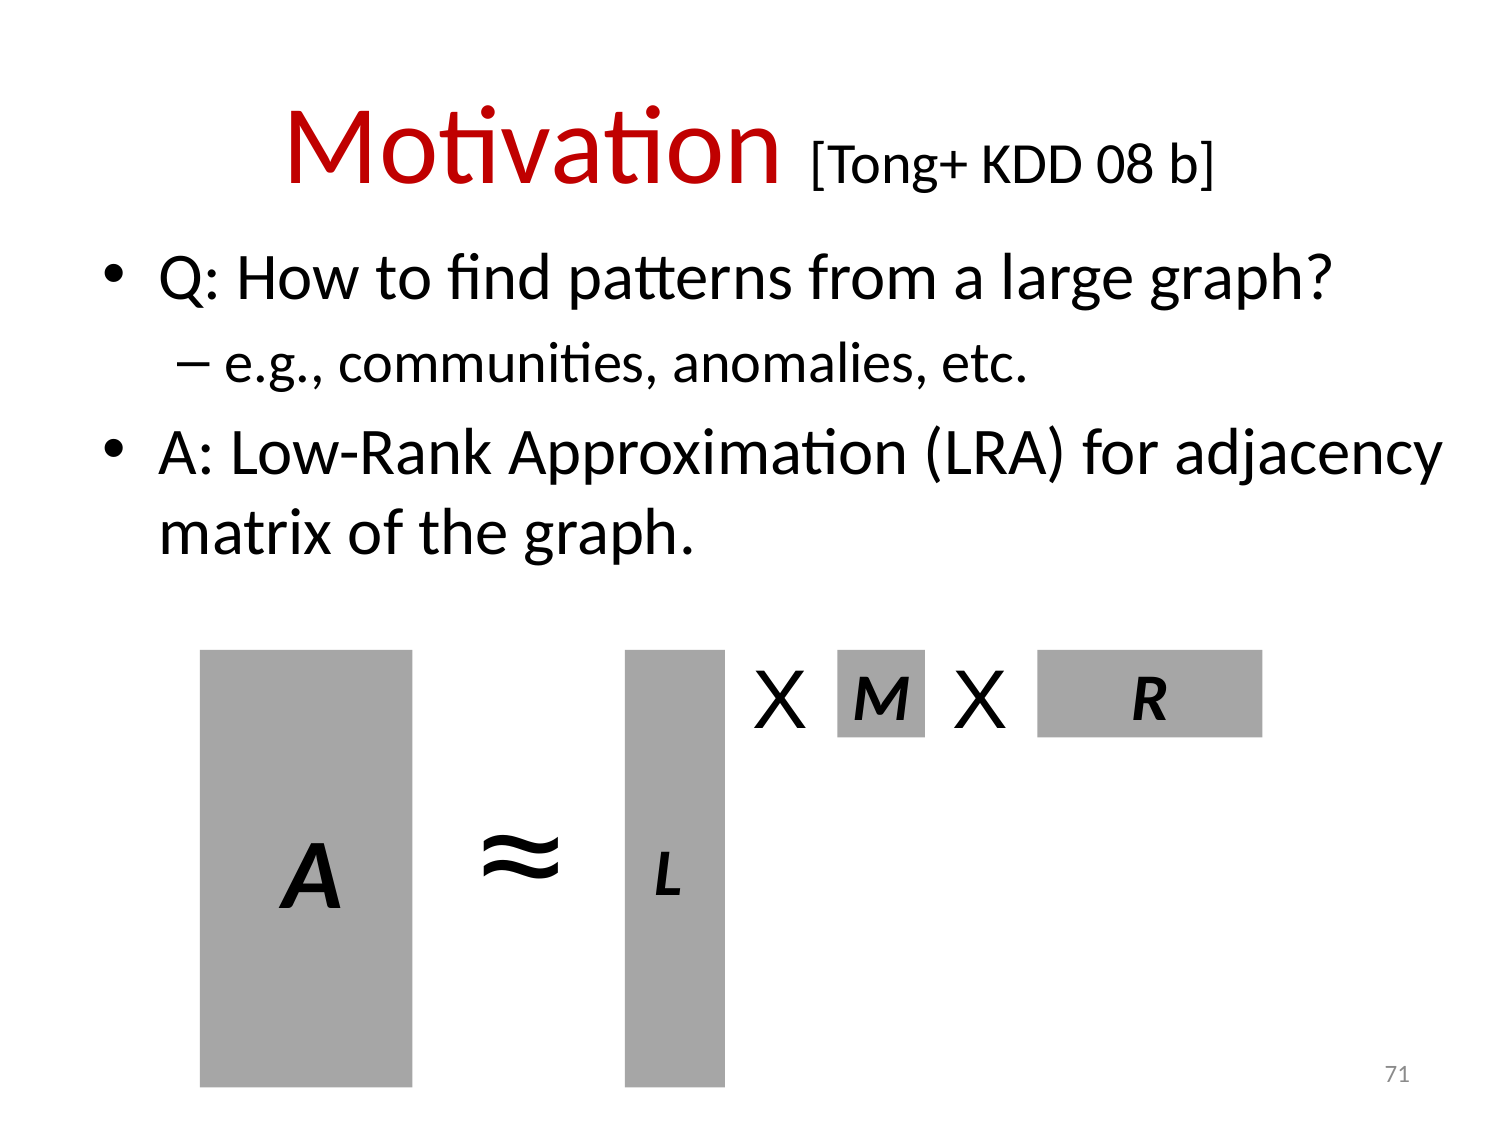

# Motivation [Tong+ KDD 08 b]
Q: How to find patterns from a large graph?
e.g., communities, anomalies, etc.
A: Low-Rank Approximation (LRA) for adjacency matrix of the graph.

X
X
   A
 L
M
R
~

~

71